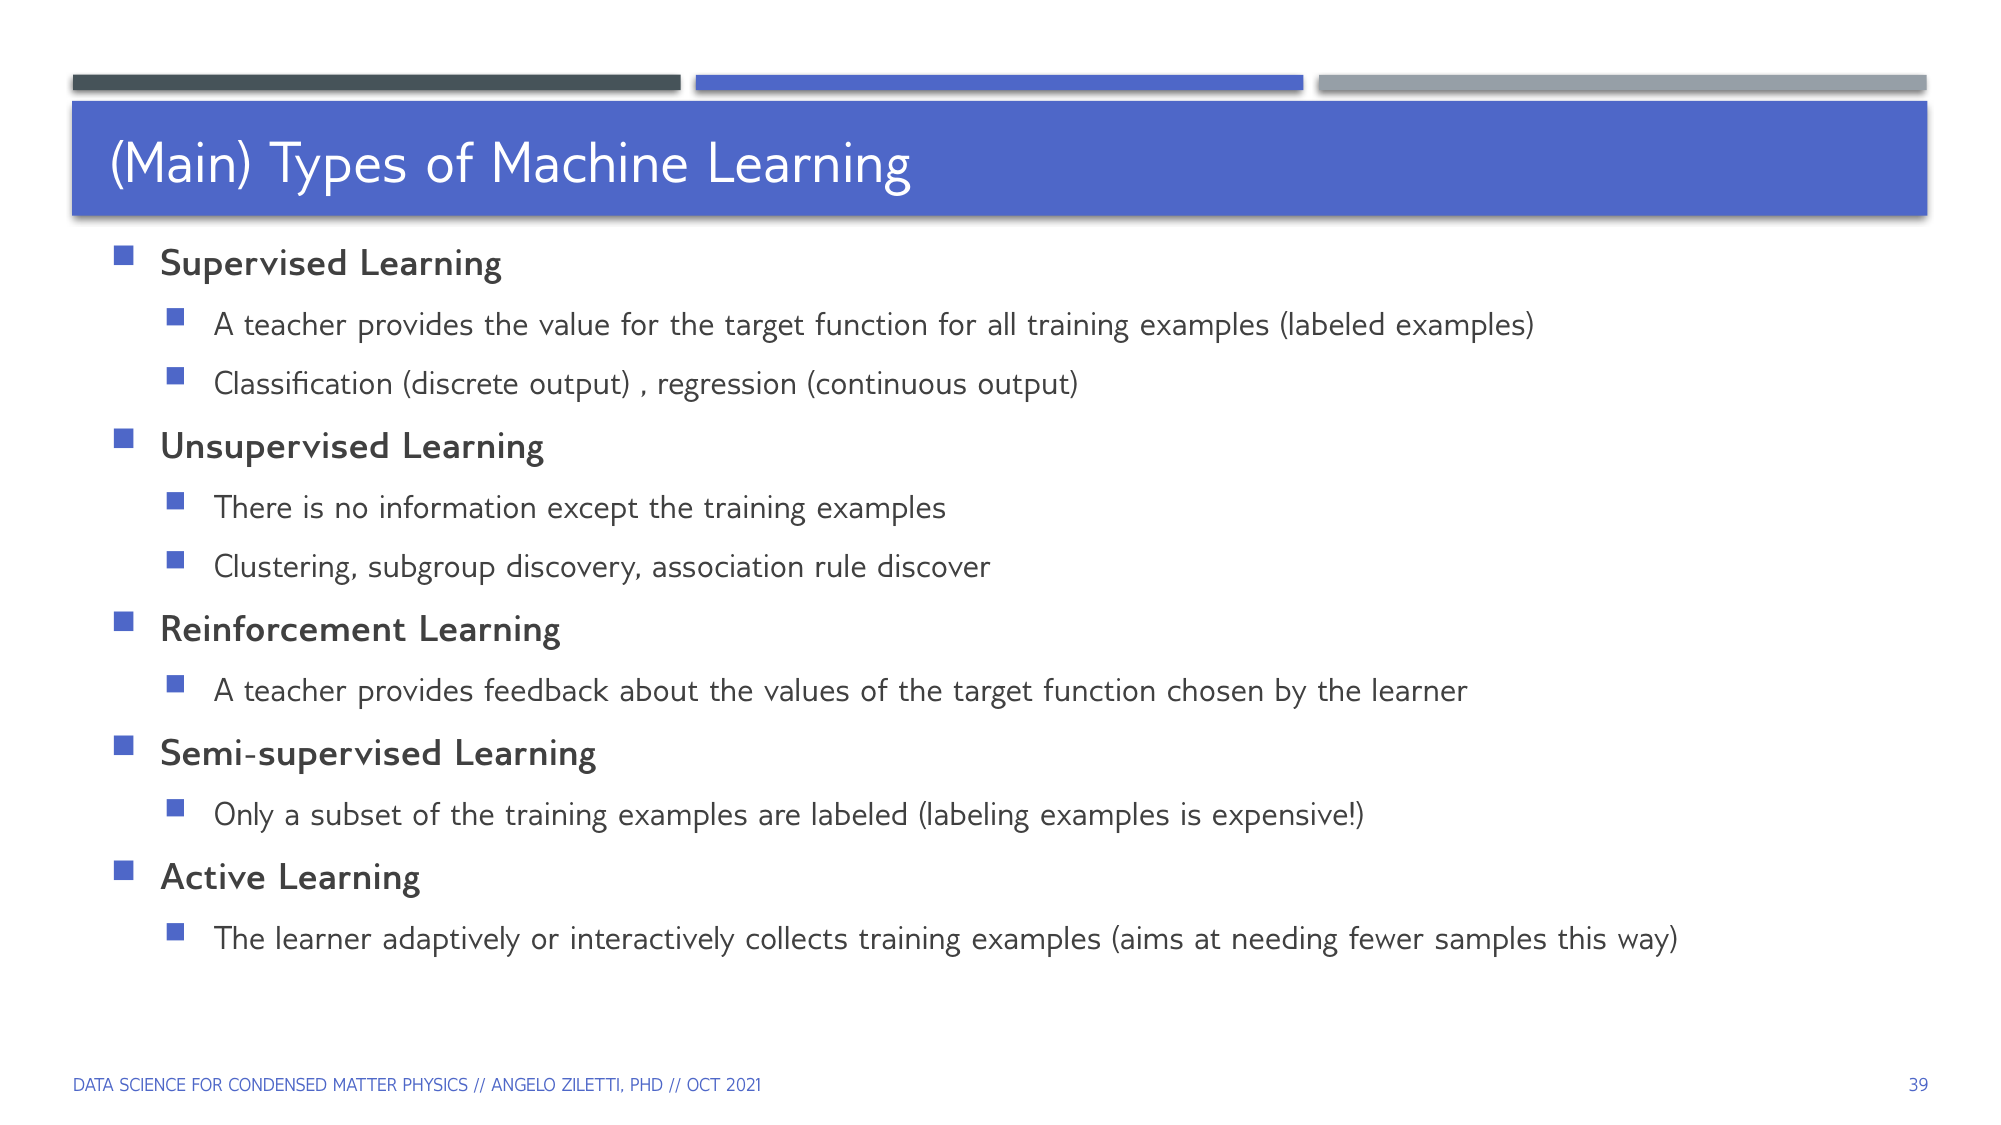

# (Main) Types of Machine Learning
Supervised Learning
A teacher provides the value for the target function for all training examples (labeled examples)
Classification (discrete output) , regression (continuous output)
Unsupervised Learning
There is no information except the training examples
Clustering, subgroup discovery, association rule discover
Reinforcement Learning
A teacher provides feedback about the values of the target function chosen by the learner
Semi-supervised Learning
Only a subset of the training examples are labeled (labeling examples is expensive!)
Active Learning
The learner adaptively or interactively collects training examples (aims at needing fewer samples this way)
Data Science for Condensed Matter Physics // Angelo Ziletti, PhD // Oct 2021
39